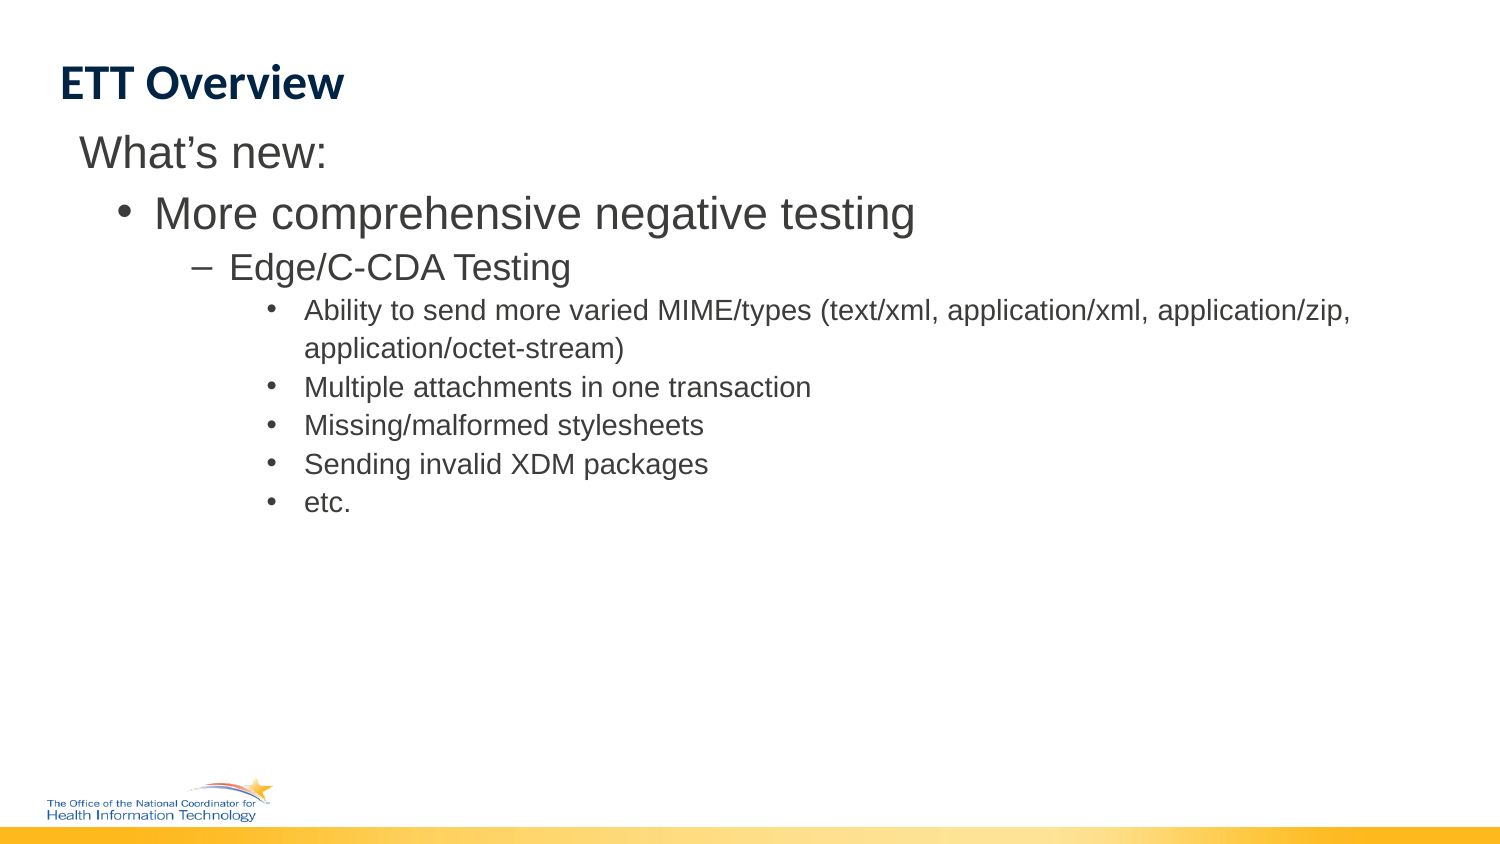

# ETT Overview
What’s new:
More comprehensive negative testing
Edge/C-CDA Testing
Ability to send more varied MIME/types (text/xml, application/xml, application/zip, application/octet-stream)
Multiple attachments in one transaction
Missing/malformed stylesheets
Sending invalid XDM packages
etc.